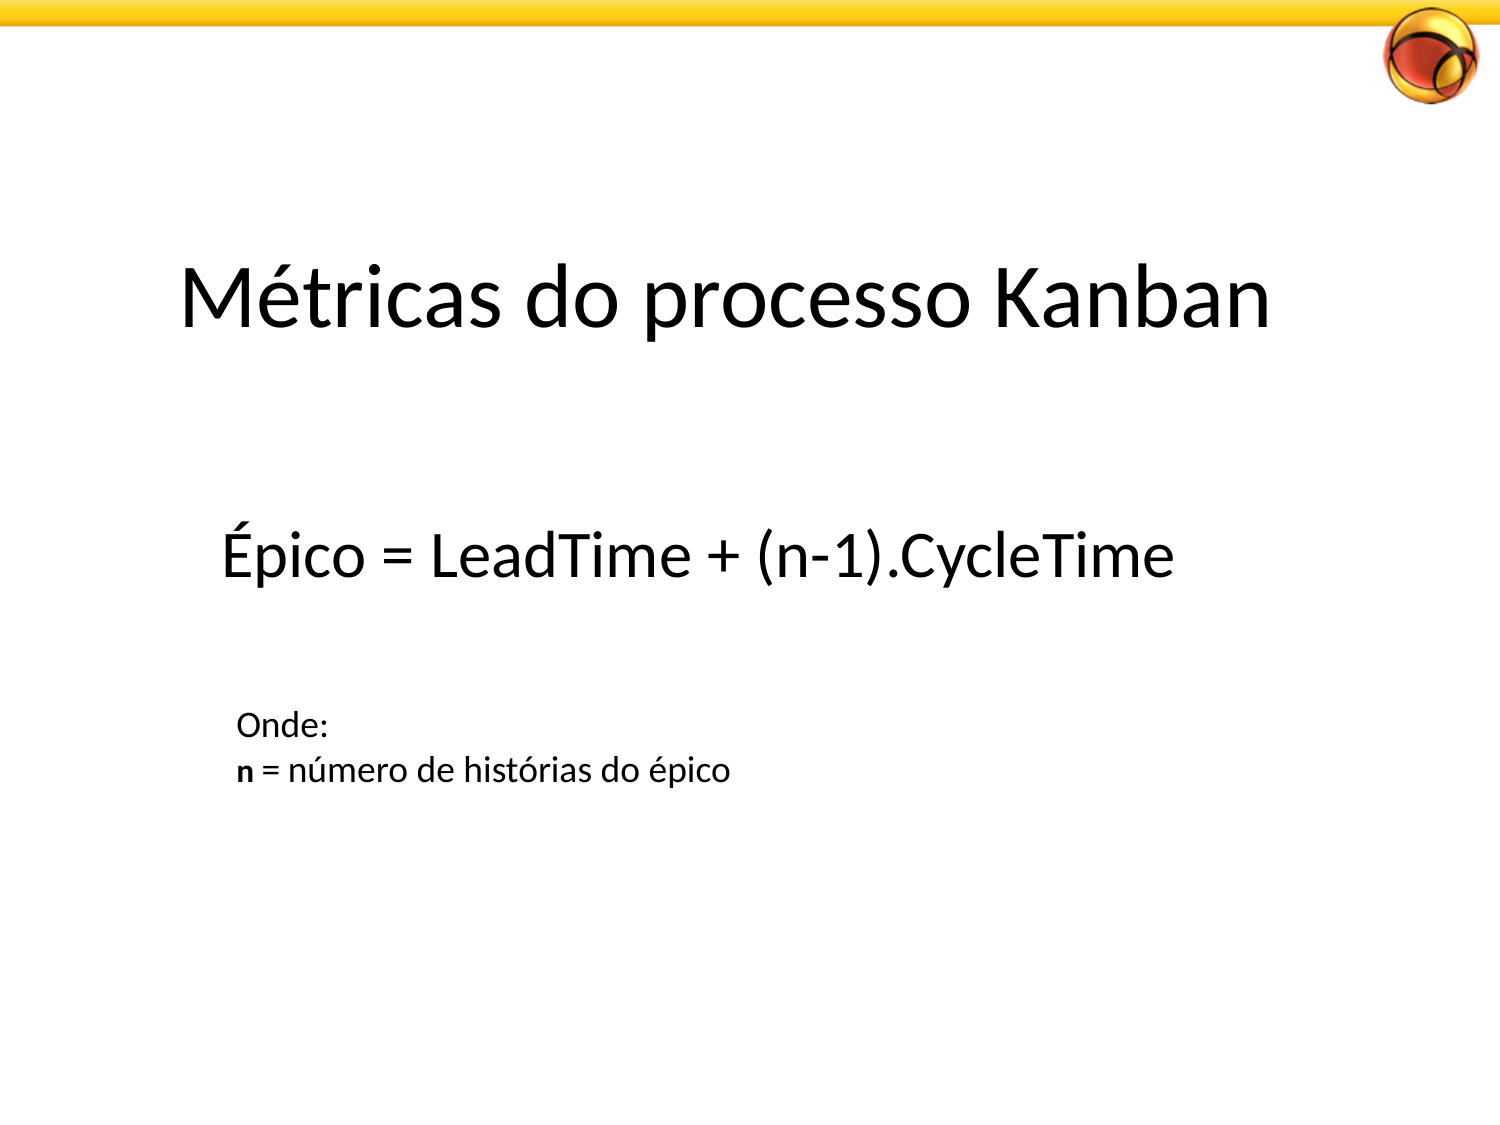

# Métricas do processo Kanban
Épico = LeadTime + (n-1).CycleTime
Onde:
n = número de histórias do épico